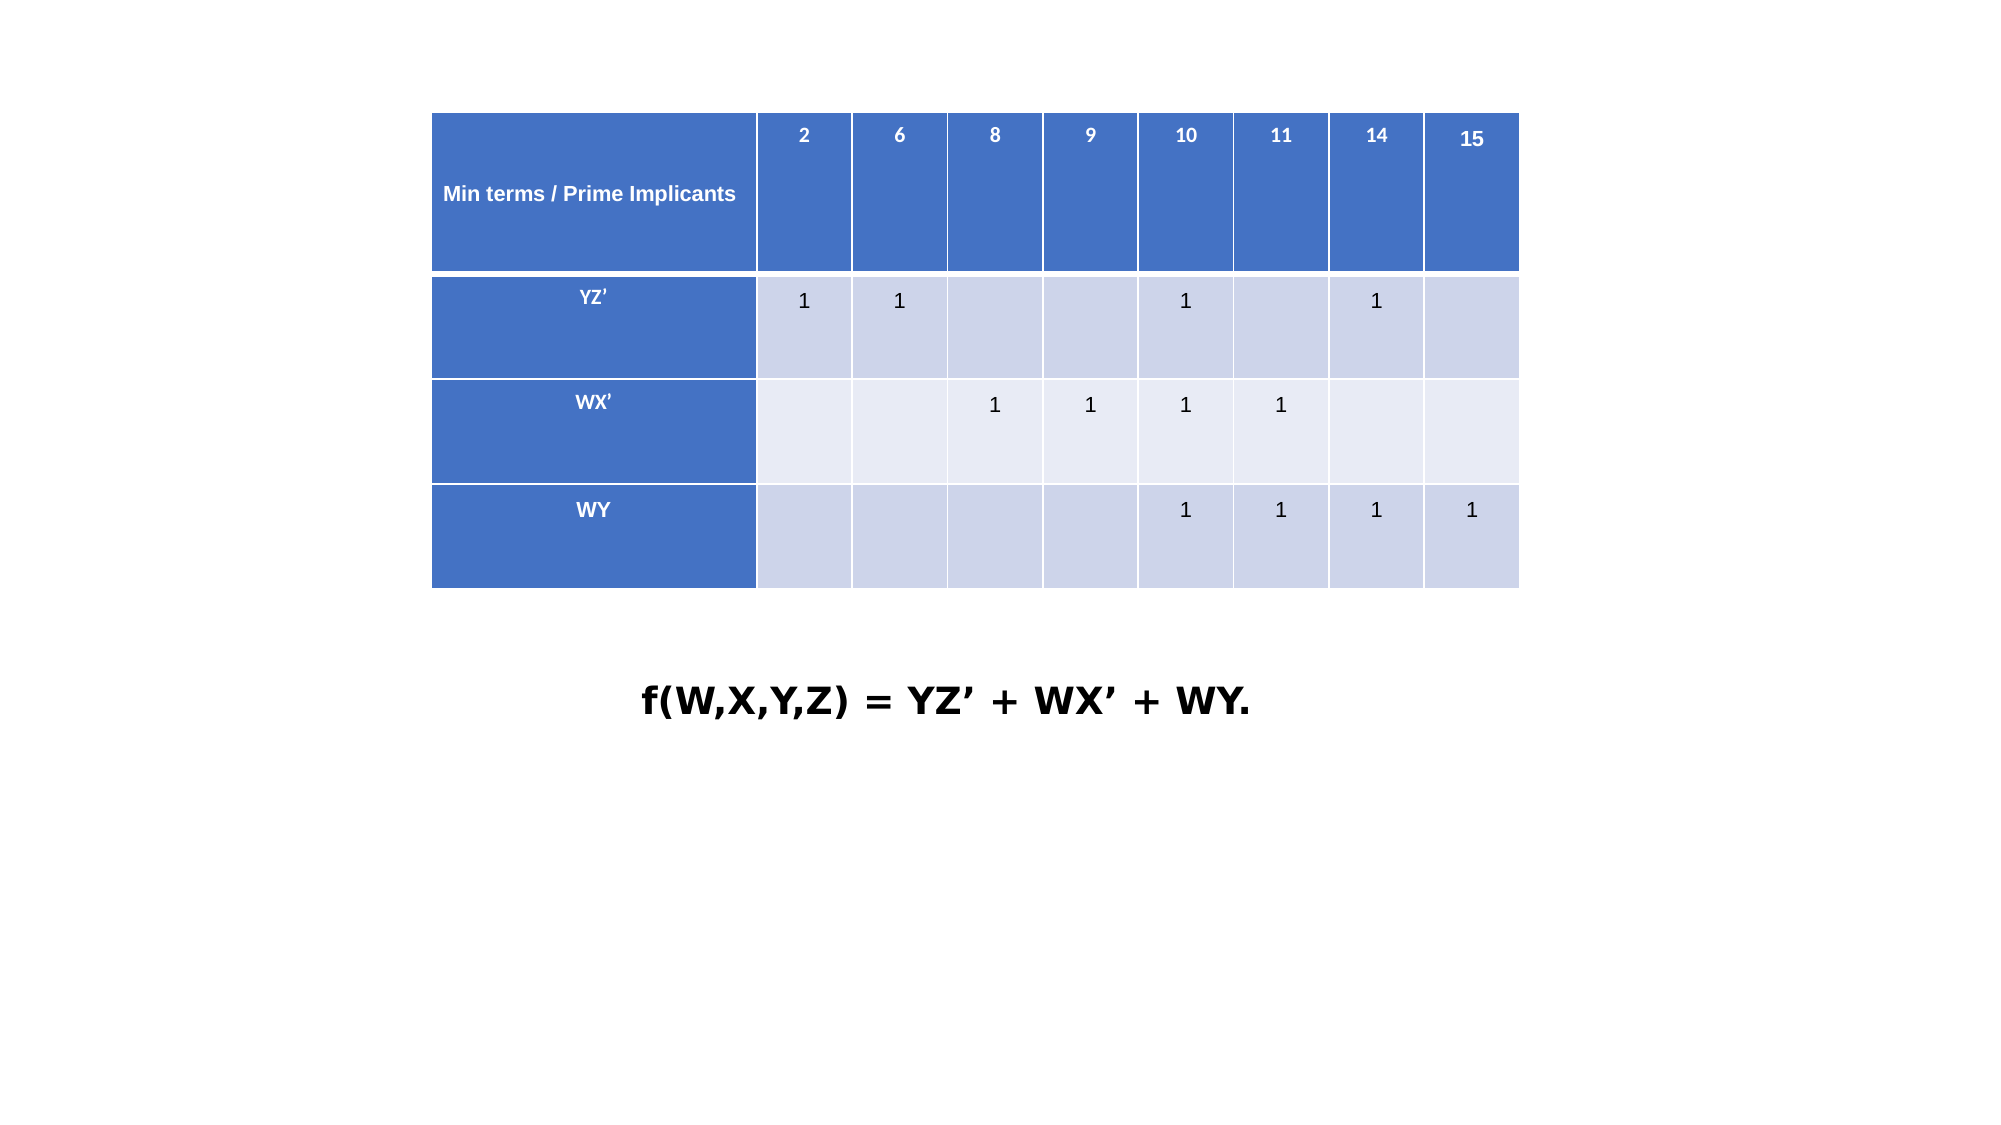

| Min terms / Prime Implicants | 2 | 6 | 8 | 9 | 10 | 11 | 14 | 15 |
| --- | --- | --- | --- | --- | --- | --- | --- | --- |
| YZ’ | 1 | 1 |  |  | 1 |  | 1 |  |
| WX’ |  |  | 1 | 1 | 1 | 1 |  |  |
| WY |  |  |  |  | 1 | 1 | 1 | 1 |
f(W,X,Y,Z) = YZ’ + WX’ + WY.